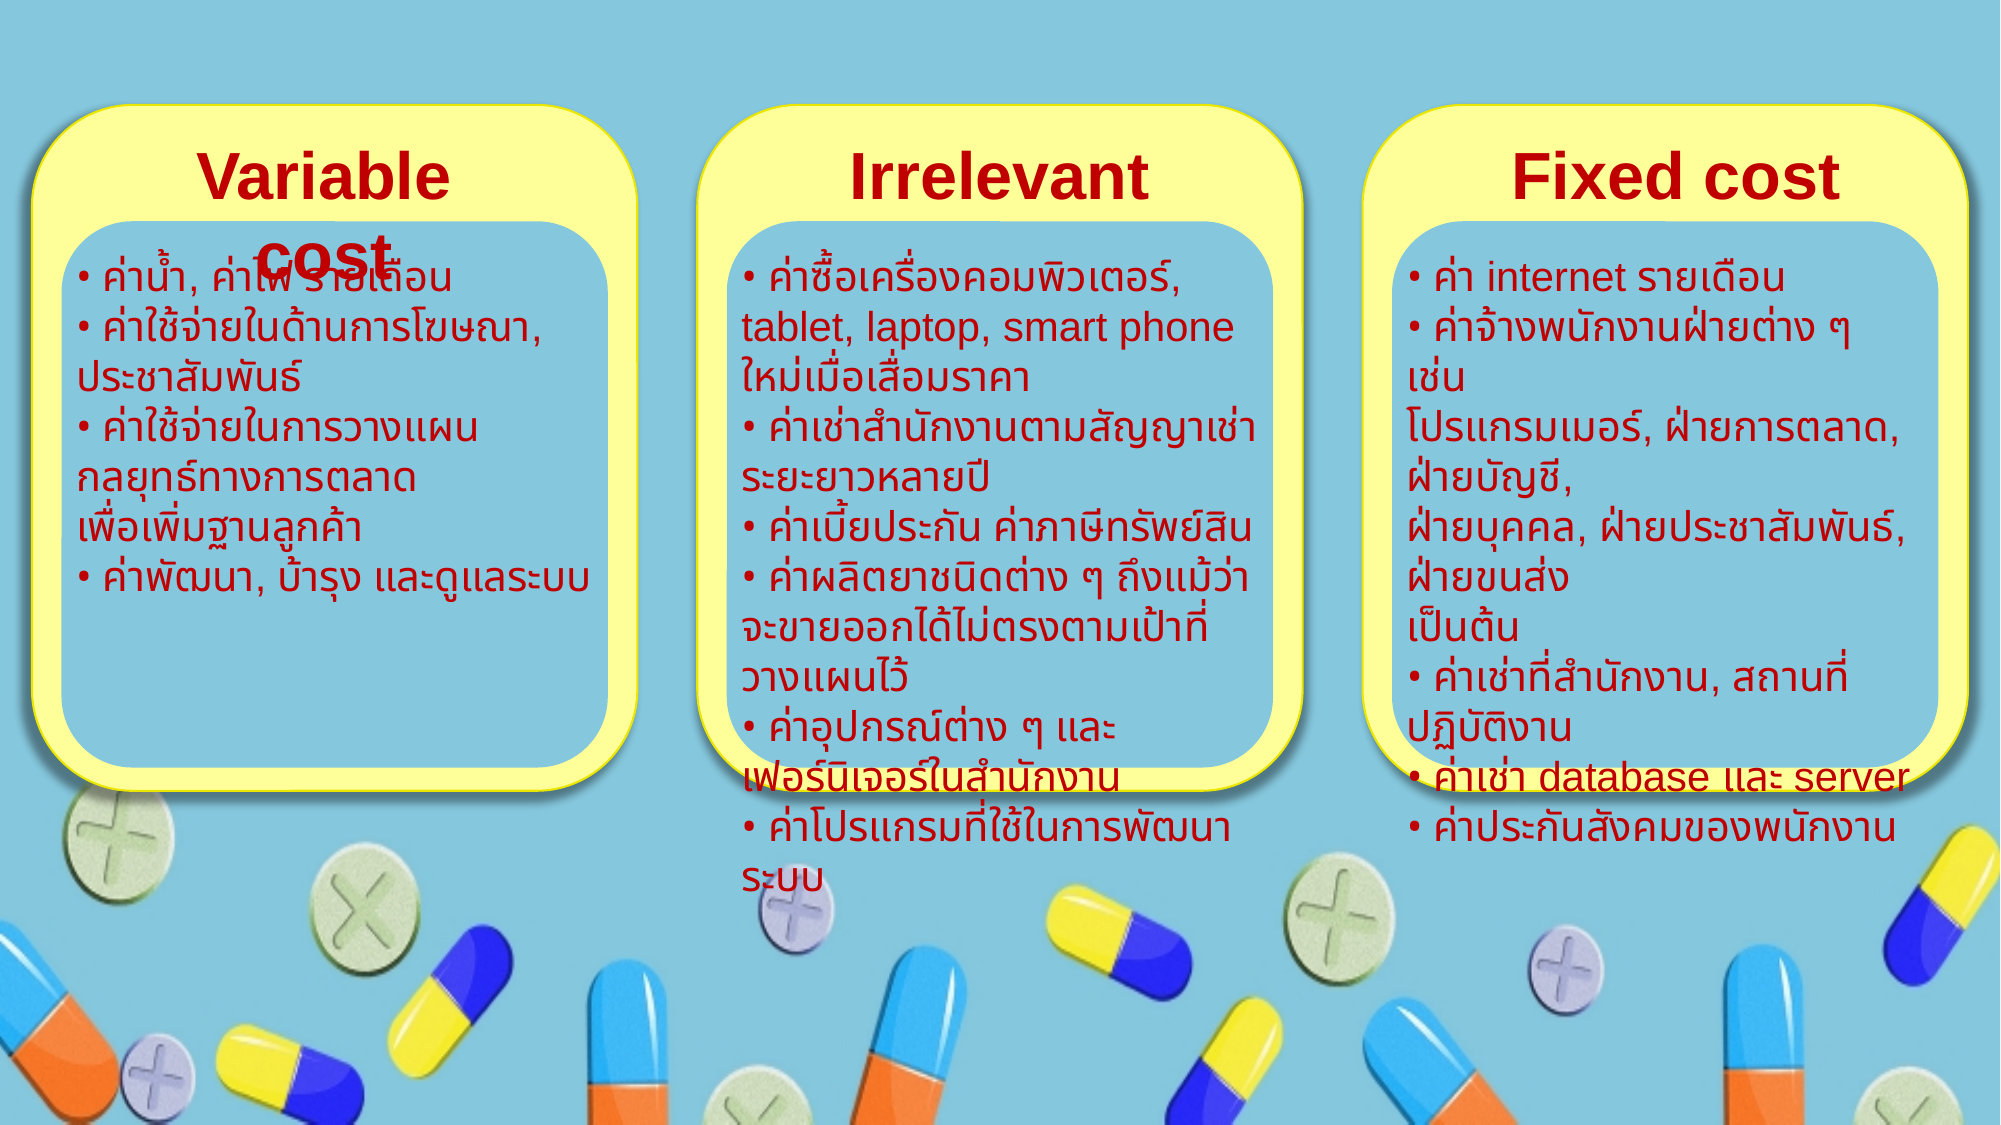

Variable cost
Fixed cost
Irrelevant cost

• ค่าน้ำ, ค่าไฟ รายเดือน
• ค่าใช้จ่ายในด้านการโฆษณา, ประชาสัมพันธ์
• ค่าใช้จ่ายในการวางแผนกลยุทธ์ทางการตลาด
เพื่อเพิ่มฐานลูกค้า
• ค่าพัฒนา, บ้ารุง และดูแลระบบ
• ค่าซื้อเครื่องคอมพิวเตอร์, tablet, laptop, smart phone ใหม่เมื่อเสื่อมราคา
• ค่าเช่าสำนักงานตามสัญญาเช่าระยะยาวหลายปี
• ค่าเบี้ยประกัน ค่าภาษีทรัพย์สิน
• ค่าผลิตยาชนิดต่าง ๆ ถึงแม้ว่าจะขายออกได้ไม่ตรงตามเป้าที่วางแผนไว้
• ค่าอุปกรณ์ต่าง ๆ และเฟอร์นิเจอร์ในสำนักงาน
• ค่าโปรแกรมที่ใช้ในการพัฒนาระบบ
• ค่า internet รายเดือน
• ค่าจ้างพนักงานฝ่ายต่าง ๆ เช่น
โปรแกรมเมอร์, ฝ่ายการตลาด, ฝ่ายบัญชี,
ฝ่ายบุคคล, ฝ่ายประชาสัมพันธ์, ฝ่ายขนส่ง
เป็นต้น
• ค่าเช่าที่สำนักงาน, สถานที่ปฏิบัติงาน
• ค่าเช่า database และ server
• ค่าประกันสังคมของพนักงาน